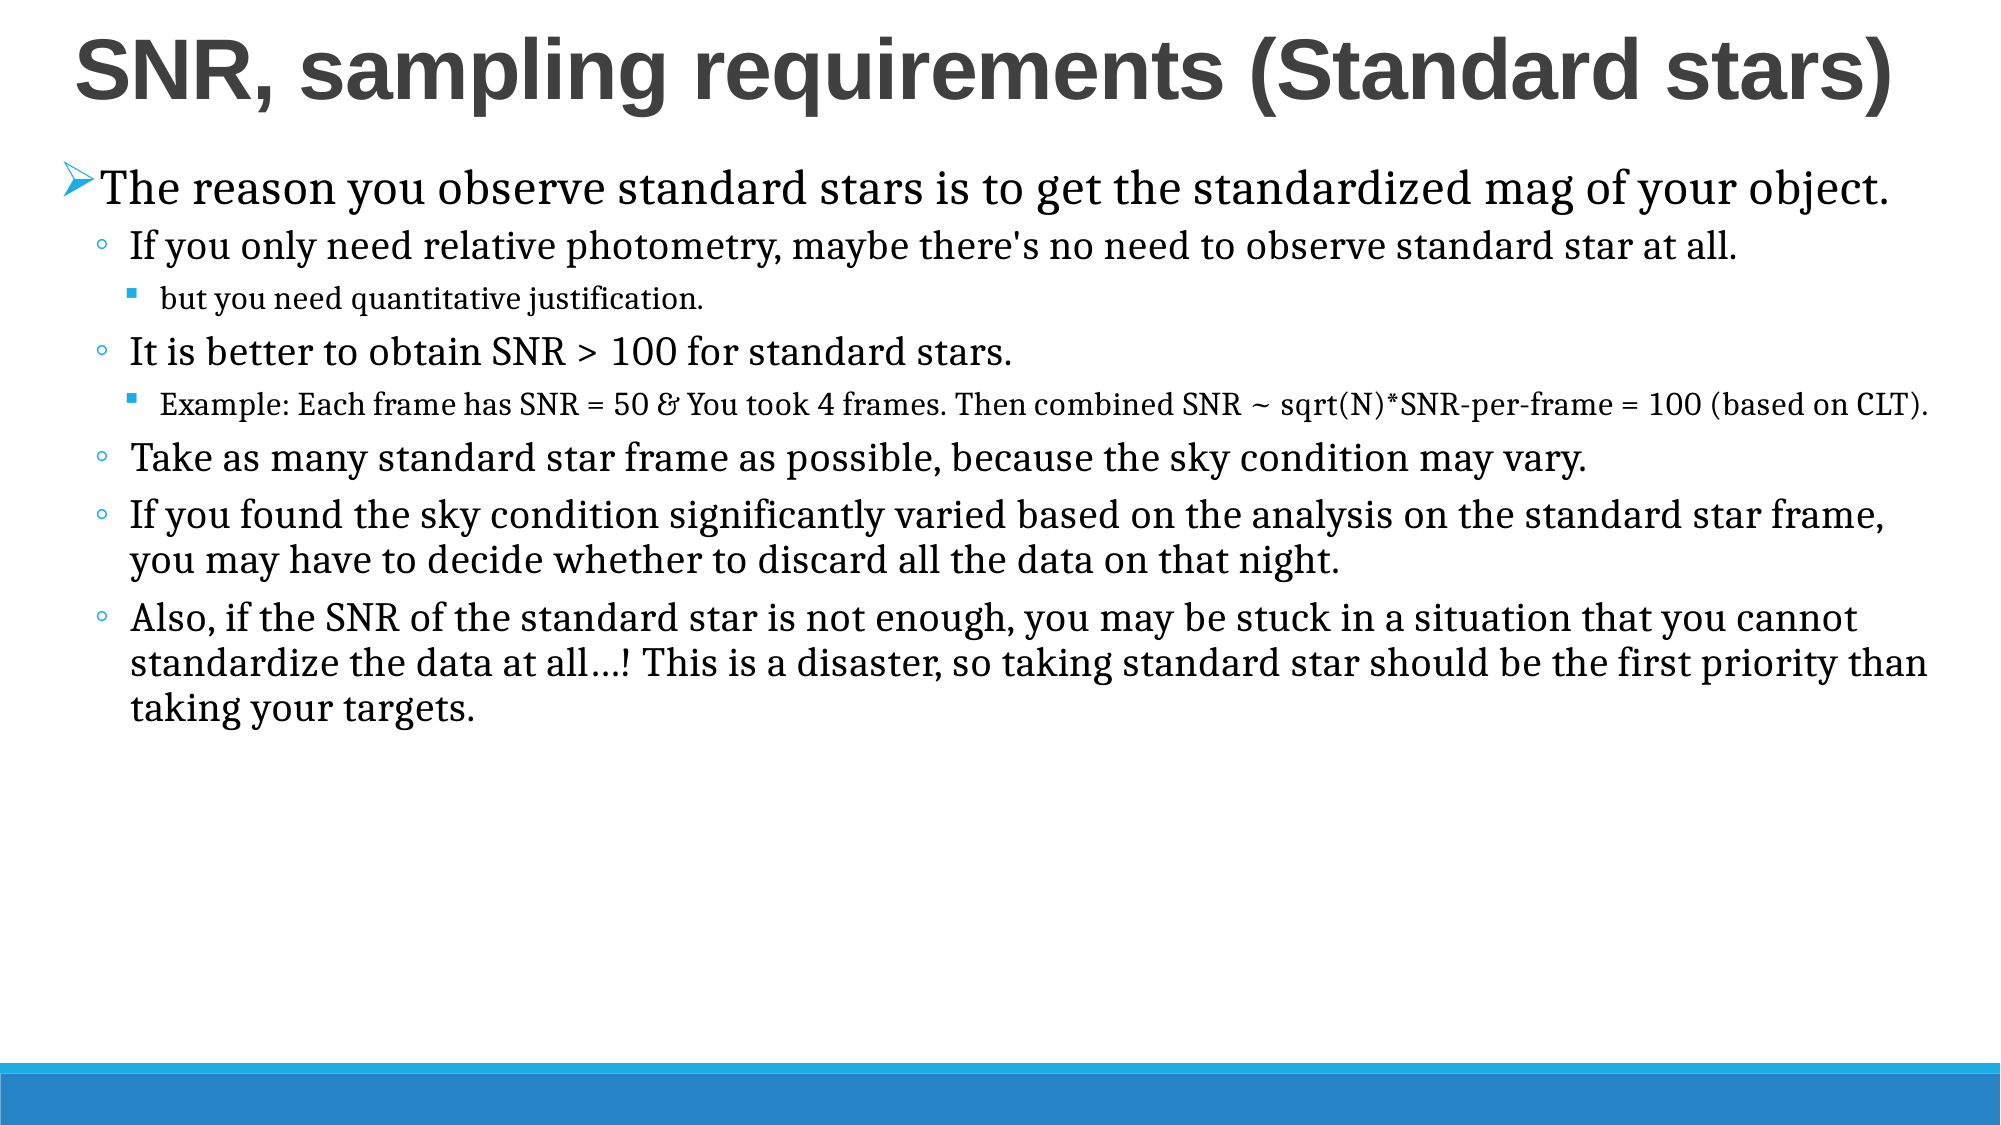

# SNR, sampling requirements (Standard stars)
The reason you observe standard stars is to get the standardized mag of your object.
If you only need relative photometry, maybe there's no need to observe standard star at all.
but you need quantitative justification.
It is better to obtain SNR > 100 for standard stars.
Example: Each frame has SNR = 50 & You took 4 frames. Then combined SNR ~ sqrt(N)*SNR-per-frame = 100 (based on CLT).
Take as many standard star frame as possible, because the sky condition may vary.
If you found the sky condition significantly varied based on the analysis on the standard star frame, you may have to decide whether to discard all the data on that night.
Also, if the SNR of the standard star is not enough, you may be stuck in a situation that you cannot standardize the data at all…! This is a disaster, so taking standard star should be the first priority than taking your targets.